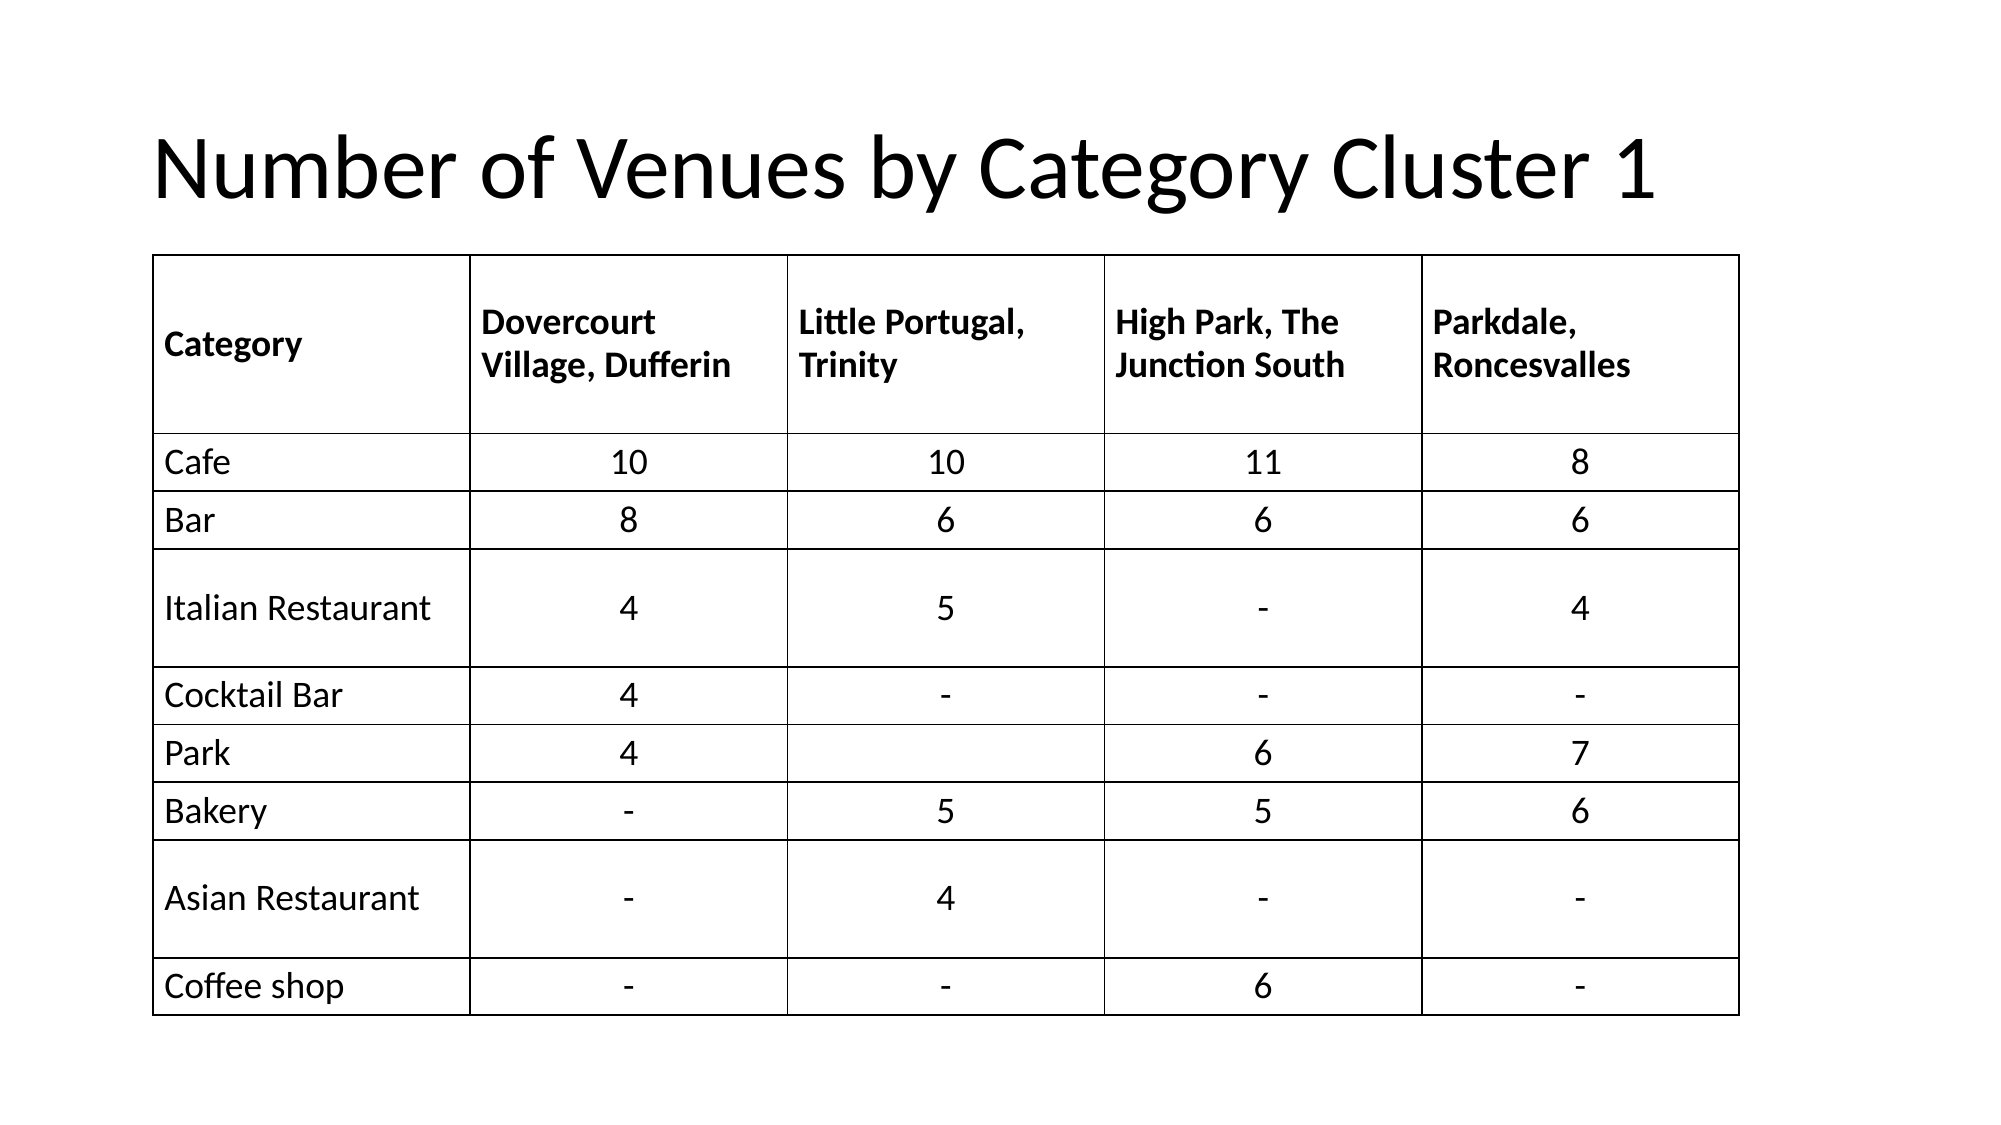

# Number of Venues by Category Cluster 1
| Category | Dovercourt Village, Dufferin | Little Portugal, Trinity | High Park, The Junction South | Parkdale, Roncesvalles |
| --- | --- | --- | --- | --- |
| Cafe | 10 | 10 | 11 | 8 |
| Bar | 8 | 6 | 6 | 6 |
| Italian Restaurant | 4 | 5 | - | 4 |
| Cocktail Bar | 4 | - | - | - |
| Park | 4 |  | 6 | 7 |
| Bakery | - | 5 | 5 | 6 |
| Asian Restaurant | - | 4 | - | - |
| Coffee shop | - | - | 6 | - |